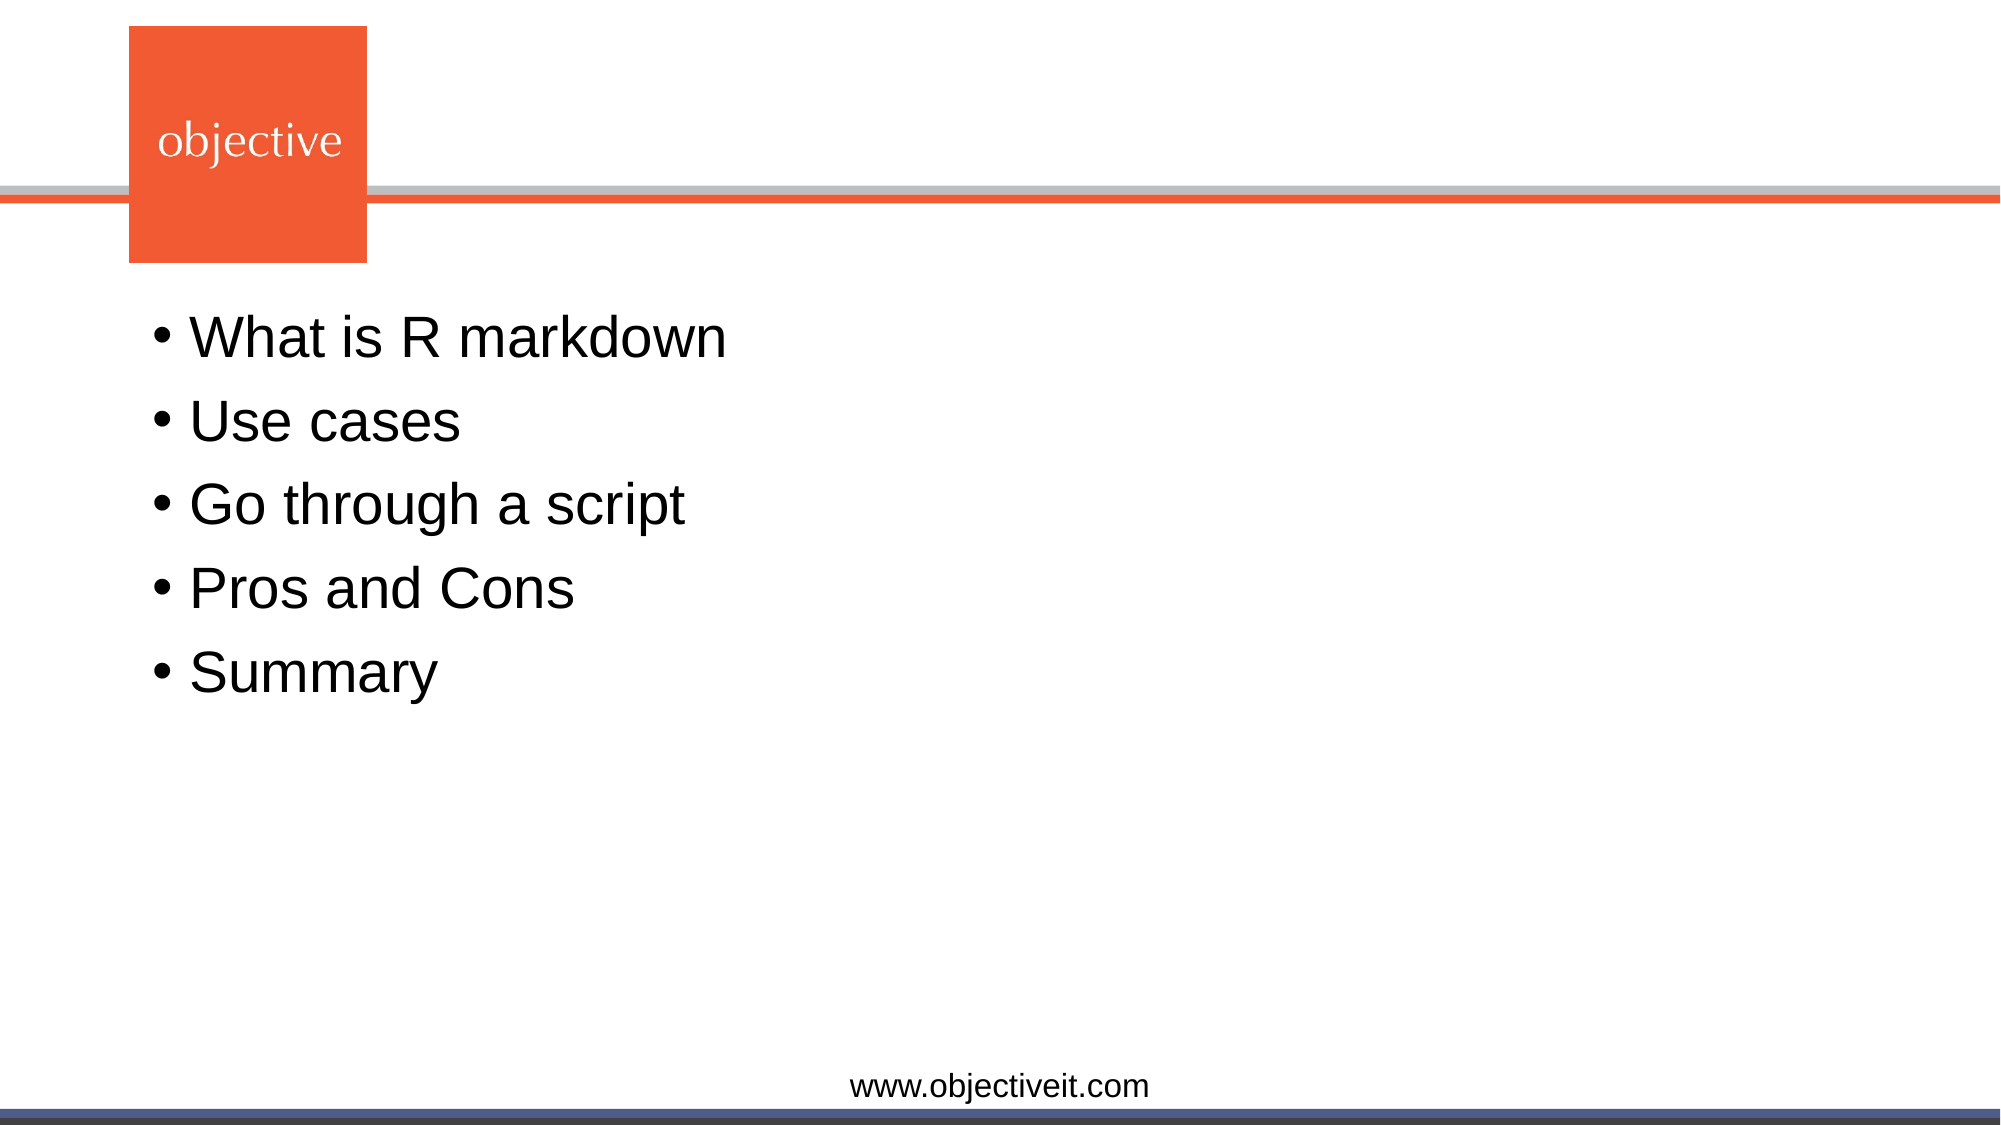

#
What is R markdown
Use cases
Go through a script
Pros and Cons
Summary